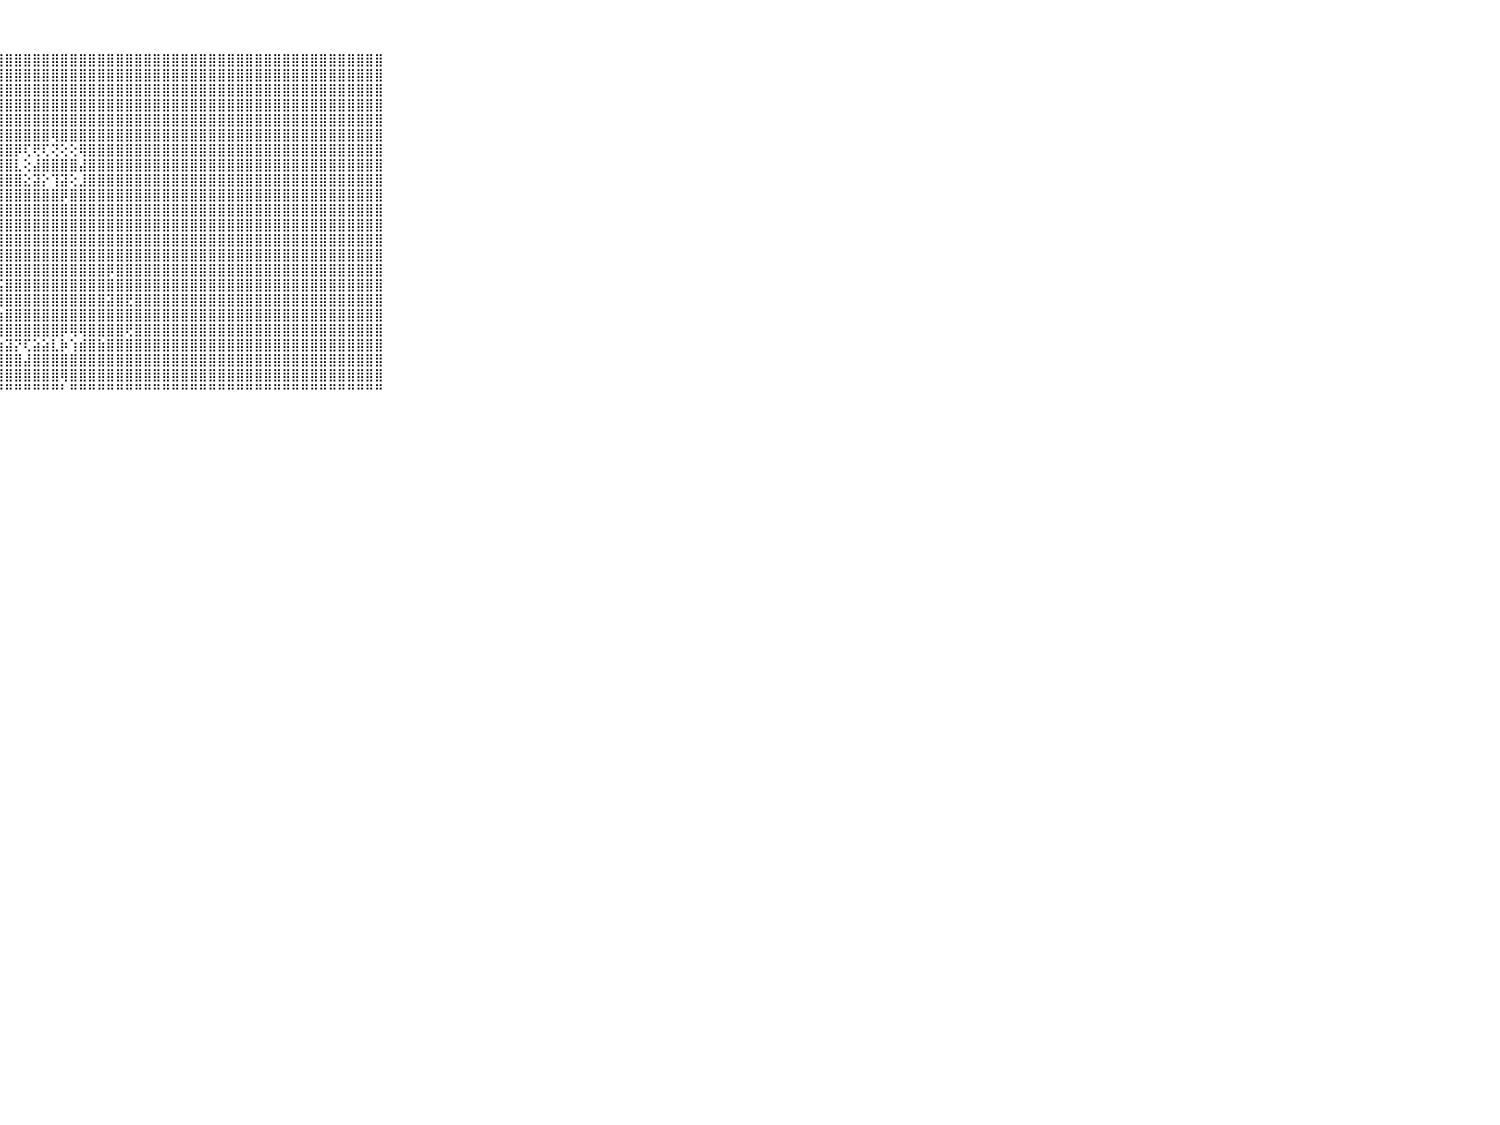

⠀⠀⠀⠀⠀⠀⠀⠀⠀⠀⠀⣿⣿⣿⣿⣿⣿⣿⣿⣿⣿⣿⣿⣿⣿⣿⣿⣿⣿⣿⣿⣿⣿⣿⣿⣿⣿⣿⣿⣿⣿⣿⣿⣿⣿⣿⣿⣿⣿⣿⣿⣿⣿⣿⣿⣿⣿⣿⣿⣿⣿⣿⣿⣿⣿⣿⣿⣿⣿⠀⠀⠀⠀⠀⠀⠀⠀⠀⠀⠀⠀
⠀⠀⠀⠀⠀⠀⠀⠀⠀⠀⠀⣿⣿⣿⣿⣿⣿⣿⣿⣿⣿⣿⣿⣿⣿⣿⣿⣿⣿⣿⣿⣿⣿⣿⣿⣿⣿⣿⣿⣿⣿⣿⣿⣿⣿⣿⣿⣿⣿⣿⣿⣿⣿⣿⣿⣿⣿⣿⣿⣿⣿⣿⣿⣿⣿⣿⣿⣿⣿⠀⠀⠀⠀⠀⠀⠀⠀⠀⠀⠀⠀
⠀⠀⠀⠀⠀⠀⠀⠀⠀⠀⠀⣿⣿⣿⣿⣿⣿⣿⣿⣿⣿⣿⣿⣿⣿⣿⣿⣿⣿⣿⣿⣿⣿⣿⣿⣿⣿⣿⣿⣿⣿⣿⣿⣿⣿⣿⣿⣿⣿⣿⣿⣿⣿⣿⣿⣿⣿⣿⣿⣿⣿⣿⣿⣿⣿⣿⣿⣿⣿⠀⠀⠀⠀⠀⠀⠀⠀⠀⠀⠀⠀
⠀⠀⠀⠀⠀⠀⠀⠀⠀⠀⠀⣿⣿⣿⣿⣿⣿⣿⣿⣿⣿⣿⣿⣿⣿⣿⣿⣿⣿⣿⣿⣿⣿⣿⣿⣿⣿⣿⣿⣿⣿⣿⣿⣿⣿⣿⣿⣿⣿⣿⣿⣿⣿⣿⣿⣿⣿⣿⣿⣿⣿⣿⣿⣿⣿⣿⣿⣿⣿⠀⠀⠀⠀⠀⠀⠀⠀⠀⠀⠀⠀
⠀⠀⠀⠀⠀⠀⠀⠀⠀⠀⠀⣿⣿⣿⣿⣿⣿⣿⣿⣿⣿⣿⣿⣿⣿⣿⣿⣿⣿⣿⣿⣿⣿⣿⣿⣿⣿⣿⣿⣿⣿⣿⣿⣿⣿⣿⣿⣿⣿⣿⣿⣿⣿⣿⣿⣿⣿⣿⣿⣿⣿⣿⣿⣿⣿⣿⣿⣿⣿⠀⠀⠀⠀⠀⠀⠀⠀⠀⠀⠀⠀
⠀⠀⠀⠀⠀⠀⠀⠀⠀⠀⠀⣿⣿⣿⣿⣿⣿⣿⣿⣿⣿⣿⣿⣿⣿⣿⣿⣿⣿⣿⣿⣿⣿⢿⣿⣿⣿⣿⣿⣿⣿⣿⣿⣿⣿⣿⣿⣿⣿⣿⣿⣿⣿⣿⣿⣿⣿⣿⣿⣿⣿⣿⣿⣿⣿⣿⣿⣿⣿⠀⠀⠀⠀⠀⠀⠀⠀⠀⠀⠀⠀
⠀⠀⠀⠀⠀⠀⠀⠀⠀⠀⠀⣿⣿⣿⣿⣿⣿⣿⣿⣿⣿⣿⣿⣿⣿⣿⣿⣿⣿⡿⢏⢟⢏⢝⢕⢕⢿⣿⣿⣿⣿⣿⣿⣿⣿⣿⣿⣿⣿⣿⣿⣿⣿⣿⣿⣿⣿⣿⣿⣿⣿⣿⣿⣿⣿⣿⣿⣿⣿⠀⠀⠀⠀⠀⠀⠀⠀⠀⠀⠀⠀
⠀⠀⠀⠀⠀⠀⠀⠀⠀⠀⠀⣿⣿⣿⣿⣿⣿⣿⣿⣿⣿⣿⣿⣿⣿⣿⣿⣿⣿⣇⢕⣼⣿⣿⣿⣿⣼⣿⣿⣿⣿⣿⣿⣿⣿⣿⣿⣿⣿⣿⣿⣿⣿⣿⣿⣿⣿⣿⣿⣿⣿⣿⣿⣿⣿⣿⣿⣿⣿⠀⠀⠀⠀⠀⠀⠀⠀⠀⠀⠀⠀
⠀⠀⠀⠀⠀⠀⠀⠀⠀⠀⠀⣿⣿⣿⣿⣿⣿⣿⣿⣿⣿⣿⣿⣿⣿⣿⣿⣿⣿⣿⣕⣽⡕⢹⣽⢕⣸⣿⣿⣿⣿⣿⣿⣿⣿⣿⣿⣿⣿⣿⣿⣿⣿⣿⣿⣿⣿⣿⣿⣿⣿⣿⣿⣿⣿⣿⣿⣿⣿⠀⠀⠀⠀⠀⠀⠀⠀⠀⠀⠀⠀
⠀⠀⠀⠀⠀⠀⠀⠀⠀⠀⠀⣿⣿⣿⣿⣿⣿⣿⣿⣿⣿⣿⣿⣿⣿⣿⣿⣿⣿⣿⣿⣿⣿⣿⡿⣿⣿⣿⣿⣿⣿⣿⣿⣿⣿⣿⣿⣿⣿⣿⣿⣿⣿⣿⣿⣿⣿⣿⣿⣿⣿⣿⣿⣿⣿⣿⣿⣿⣿⠀⠀⠀⠀⠀⠀⠀⠀⠀⠀⠀⠀
⠀⠀⠀⠀⠀⠀⠀⠀⠀⠀⠀⣿⣿⣿⣿⣿⣿⣿⣿⣿⣿⣿⣿⣿⣿⣿⣿⣿⣿⣿⣿⣿⣿⣿⣿⣿⣿⣿⣿⣿⣿⣿⣿⣿⣿⣿⣿⣿⣿⣿⣿⣿⣿⣿⣿⣿⣿⣿⣿⣿⣿⣿⣿⣿⣿⣿⣿⣿⣿⠀⠀⠀⠀⠀⠀⠀⠀⠀⠀⠀⠀
⠀⠀⠀⠀⠀⠀⠀⠀⠀⠀⠀⣿⣿⣿⣿⣿⣿⣿⣿⣿⣿⣿⣿⣿⣿⣿⣿⣿⣿⣿⣿⣿⣿⣿⣿⣿⣿⣿⣿⣿⣿⣿⣿⣿⣿⣿⣿⣿⣿⣿⣿⣿⣿⣿⣿⣿⣿⣿⣿⣿⣿⣿⣿⣿⣿⣿⣿⣿⣿⠀⠀⠀⠀⠀⠀⠀⠀⠀⠀⠀⠀
⠀⠀⠀⠀⠀⠀⠀⠀⠀⠀⠀⣿⣿⣿⣿⣿⣿⣿⣿⣿⣿⣿⣿⣿⣿⣿⣿⣿⣿⣿⣿⣿⣿⣿⣿⣿⣿⣿⣿⣿⣿⣿⣿⣿⣿⣿⣿⣿⣿⣿⣿⣿⣿⣿⣿⣿⣿⣿⣿⣿⣿⣿⣿⣿⣿⣿⣿⣿⣿⠀⠀⠀⠀⠀⠀⠀⠀⠀⠀⠀⠀
⠀⠀⠀⠀⠀⠀⠀⠀⠀⠀⠀⣿⣿⣿⣿⣿⣿⣿⣿⣿⣿⣿⣿⣿⣿⣿⣿⣿⣿⣿⣿⣿⣿⣿⣿⣿⣿⣿⣿⣿⣿⣿⣿⣿⣿⣿⣿⣿⣿⣿⣿⣿⣿⣿⣿⣿⣿⣿⣿⣿⣿⣿⣿⣿⣿⣿⣿⣿⣿⠀⠀⠀⠀⠀⠀⠀⠀⠀⠀⠀⠀
⠀⠀⠀⠀⠀⠀⠀⠀⠀⠀⠀⣿⣿⣿⣿⣿⣿⣿⣿⣿⣿⣿⣿⣿⣿⣿⣿⣿⣿⣿⣿⣿⣿⣿⣿⣿⣿⣿⣿⡿⣿⣿⣿⣿⣿⣿⣿⣿⣿⣿⣿⣿⣿⣿⣿⣿⣿⣿⣿⣿⣿⣿⣿⣿⣿⣿⣿⣿⣿⠀⠀⠀⠀⠀⠀⠀⠀⠀⠀⠀⠀
⠀⠀⠀⠀⠀⠀⠀⠀⠀⠀⠀⣿⣿⣿⣿⣿⣿⣿⣿⣿⣿⣿⣿⣿⣿⣿⣿⣯⣿⣿⣿⣿⣿⣿⣿⣿⣿⣿⣿⣿⣿⣿⣿⣿⣿⣿⣿⣿⣿⣿⣿⣿⣿⣿⣿⣿⣿⣿⣿⣿⣿⣿⣿⣿⣿⣿⣿⣿⣿⠀⠀⠀⠀⠀⠀⠀⠀⠀⠀⠀⠀
⠀⠀⠀⠀⠀⠀⠀⠀⠀⠀⠀⣿⣿⣿⣿⣿⣿⣿⣿⣿⣿⣿⣿⣿⣿⣿⡿⢿⣿⣿⣿⣿⣿⣿⣿⣿⣿⣿⣿⣽⣿⣟⣿⣿⣿⣿⣿⣿⣿⣿⣿⣿⣿⣿⣿⣿⣿⣿⣿⣿⣿⣿⣿⣿⣿⣿⣿⣿⣿⠀⠀⠀⠀⠀⠀⠀⠀⠀⠀⠀⠀
⠀⠀⠀⠀⠀⠀⠀⠀⠀⠀⠀⣿⣿⣿⣿⣿⣿⣿⣿⣿⣿⣿⣿⣿⣿⣿⣿⣵⣿⣿⣿⣿⣿⣿⣿⣿⣿⣿⣿⣿⣿⣿⣿⣿⣿⣿⣿⣿⣿⣿⣿⣿⣿⣿⣿⣿⣿⣿⣿⣿⣿⣿⣿⣿⣿⣿⣿⣿⣿⠀⠀⠀⠀⠀⠀⠀⠀⠀⠀⠀⠀
⠀⠀⠀⠀⠀⠀⠀⠀⠀⠀⠀⣿⣿⣿⣿⣿⣿⣿⣿⣿⣿⣿⣿⣿⣿⣿⣿⢿⣿⣿⣿⣿⣿⣿⡿⢿⢿⣿⣿⣿⣿⢟⣿⣿⣿⣿⣿⣿⣿⣿⣿⣿⣿⣿⣿⣿⣿⣿⣿⣿⣿⣿⣿⣿⣿⣿⣿⣿⣿⠀⠀⠀⠀⠀⠀⠀⠀⠀⠀⠀⠀
⠀⠀⠀⠀⠀⠀⠀⠀⠀⠀⠀⣿⣿⣿⣿⣿⣿⣿⣿⣿⣿⣿⣿⣿⣿⣿⣿⣵⣽⡝⢏⣵⣵⣇⡷⢱⣾⣿⣷⣿⣿⣿⣿⣿⣿⣿⣿⣿⣿⣿⣿⣿⣿⣿⣿⣿⣿⣿⣿⣿⣿⣿⣿⣿⣿⣿⣿⣿⣿⠀⠀⠀⠀⠀⠀⠀⠀⠀⠀⠀⠀
⠀⠀⠀⠀⠀⠀⠀⠀⠀⠀⠀⣿⣿⣿⣿⣿⣿⣿⣿⣿⣿⣿⣿⣿⣿⣿⣿⣿⣿⣿⣼⣿⣿⣿⣿⣿⣿⣿⣿⣿⣿⣿⣿⣿⣿⣿⣿⣿⣿⣿⣿⣿⣿⣿⣿⣿⣿⣿⣿⣿⣿⣿⣿⣿⣿⣿⣿⣿⣿⠀⠀⠀⠀⠀⠀⠀⠀⠀⠀⠀⠀
⠀⠀⠀⠀⠀⠀⠀⠀⠀⠀⠀⣿⣿⣿⣿⣿⣿⣿⣿⣿⣿⣿⣿⣿⣿⣿⣿⣿⣿⣿⣿⣿⣿⣿⢿⣿⣿⣿⣿⣿⣿⣿⣿⣿⣿⣿⣿⣿⣿⣿⣿⣿⣿⣿⣿⣿⣿⣿⣿⣿⣿⣿⣿⣿⣿⣿⣿⣿⣿⠀⠀⠀⠀⠀⠀⠀⠀⠀⠀⠀⠀
⠀⠀⠀⠀⠀⠀⠀⠀⠀⠀⠀⠛⠛⠛⠛⠛⠛⠛⠛⠛⠛⠛⠛⠛⠛⠛⠛⠛⠛⠛⠛⠛⠛⠛⠃⠛⠛⠛⠛⠛⠛⠛⠛⠛⠛⠛⠛⠛⠛⠛⠛⠛⠛⠛⠛⠛⠛⠛⠛⠛⠛⠛⠛⠛⠛⠛⠛⠛⠛⠀⠀⠀⠀⠀⠀⠀⠀⠀⠀⠀⠀